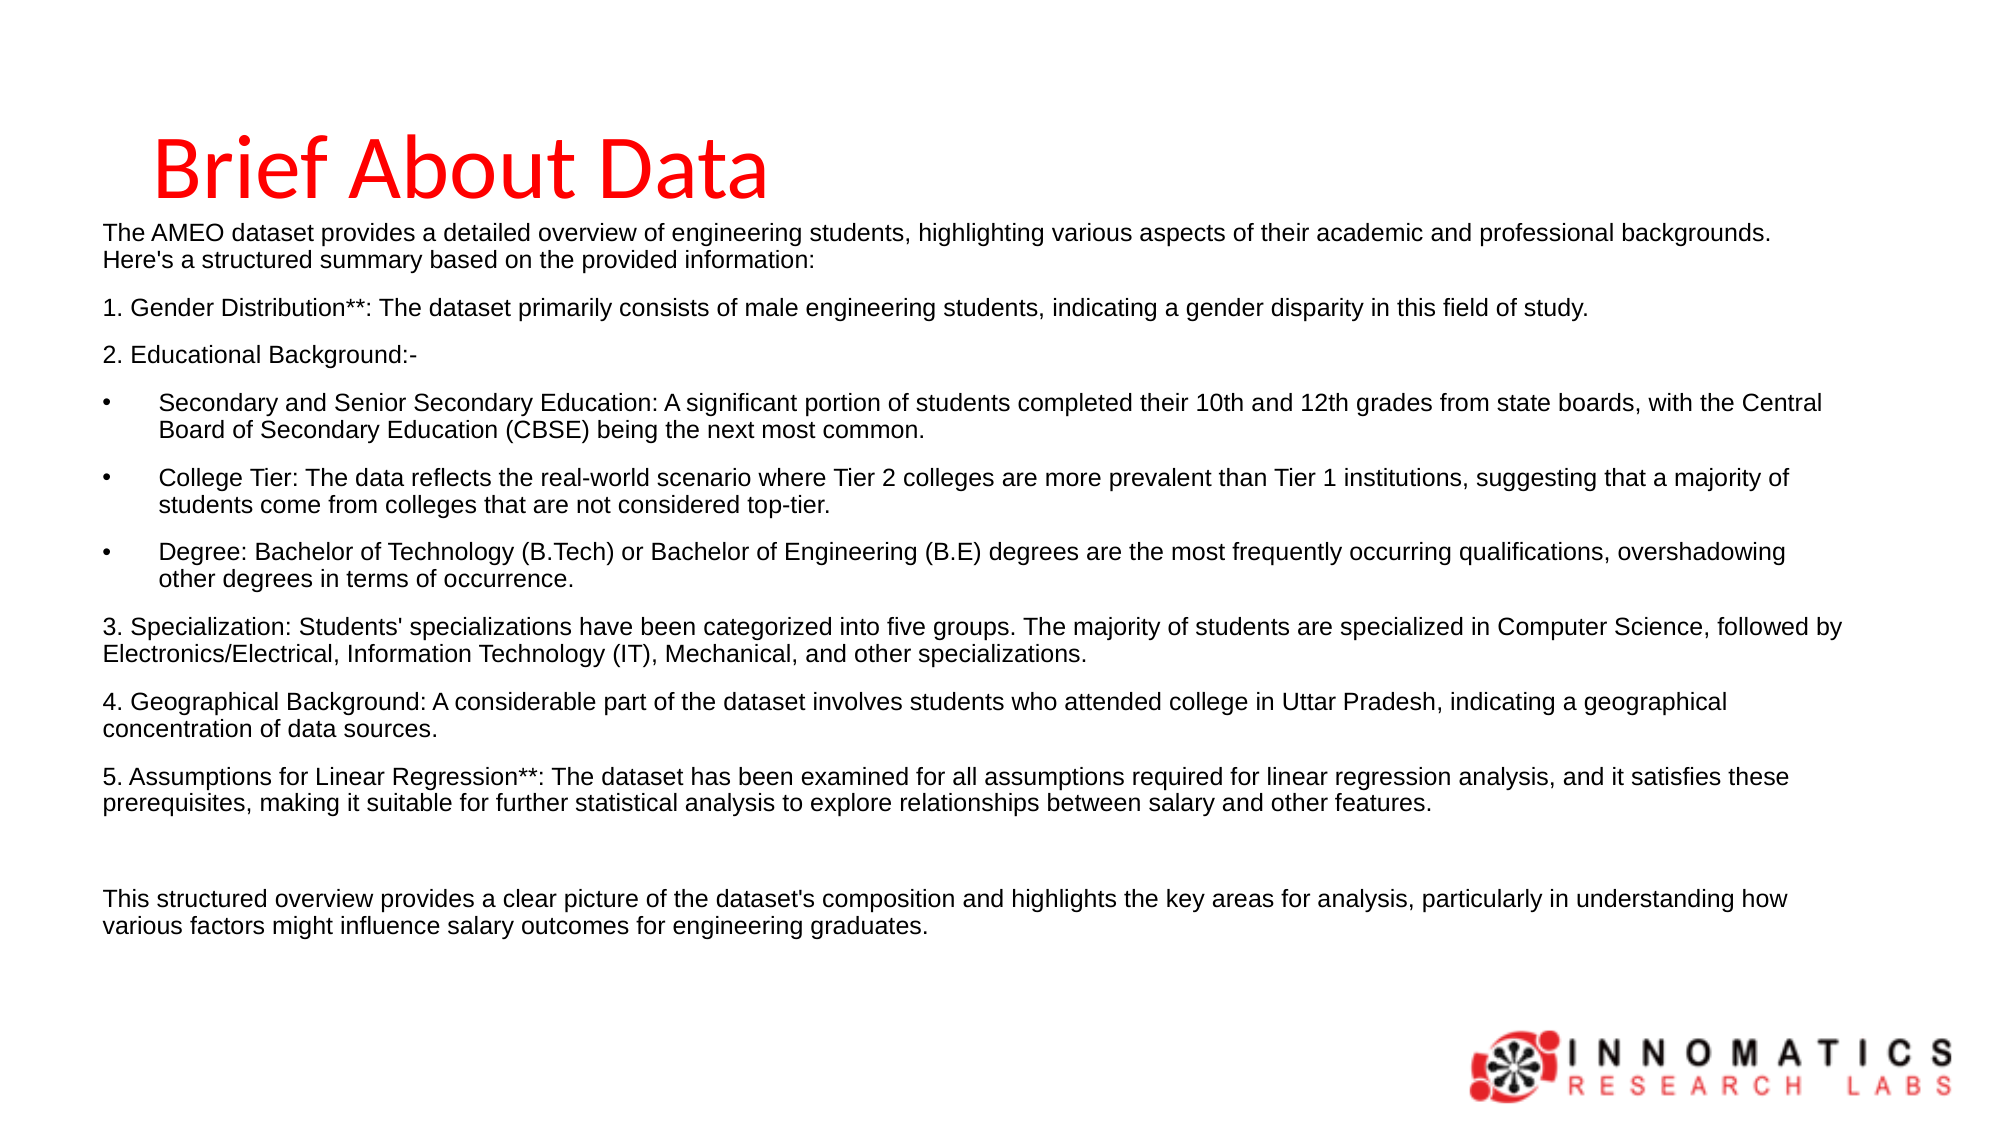

# Brief About Data
The AMEO dataset provides a detailed overview of engineering students, highlighting various aspects of their academic and professional backgrounds. Here's a structured summary based on the provided information:
1. Gender Distribution**: The dataset primarily consists of male engineering students, indicating a gender disparity in this field of study.
2. Educational Background:-
Secondary and Senior Secondary Education: A significant portion of students completed their 10th and 12th grades from state boards, with the Central Board of Secondary Education (CBSE) being the next most common.
College Tier: The data reflects the real-world scenario where Tier 2 colleges are more prevalent than Tier 1 institutions, suggesting that a majority of students come from colleges that are not considered top-tier.
Degree: Bachelor of Technology (B.Tech) or Bachelor of Engineering (B.E) degrees are the most frequently occurring qualifications, overshadowing other degrees in terms of occurrence.
3. Specialization: Students' specializations have been categorized into five groups. The majority of students are specialized in Computer Science, followed by Electronics/Electrical, Information Technology (IT), Mechanical, and other specializations.
4. Geographical Background: A considerable part of the dataset involves students who attended college in Uttar Pradesh, indicating a geographical concentration of data sources.
5. Assumptions for Linear Regression**: The dataset has been examined for all assumptions required for linear regression analysis, and it satisfies these prerequisites, making it suitable for further statistical analysis to explore relationships between salary and other features.

This structured overview provides a clear picture of the dataset's composition and highlights the key areas for analysis, particularly in understanding how various factors might influence salary outcomes for engineering graduates.